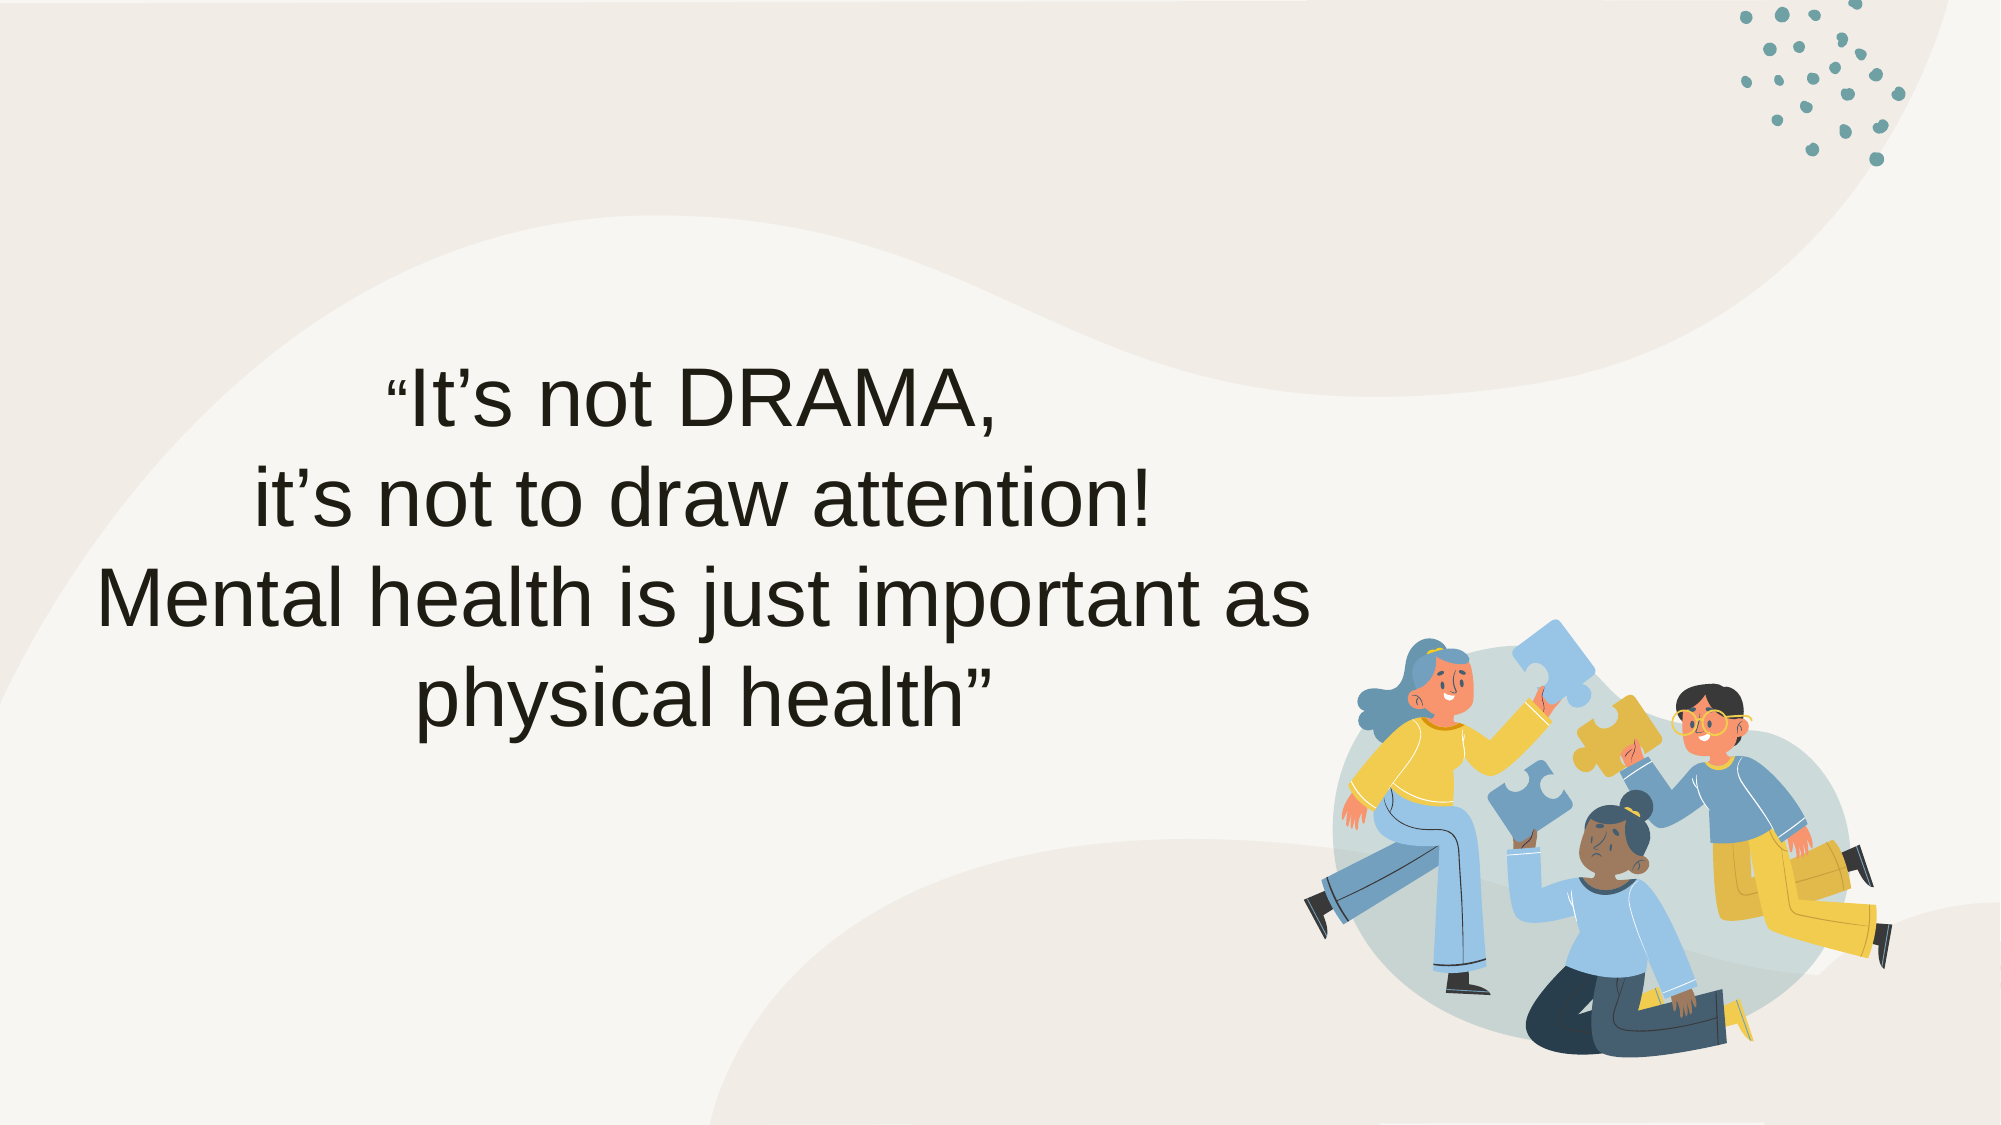

# “It’s not DRAMA, it’s not to draw attention! Mental health is just important as physical health”